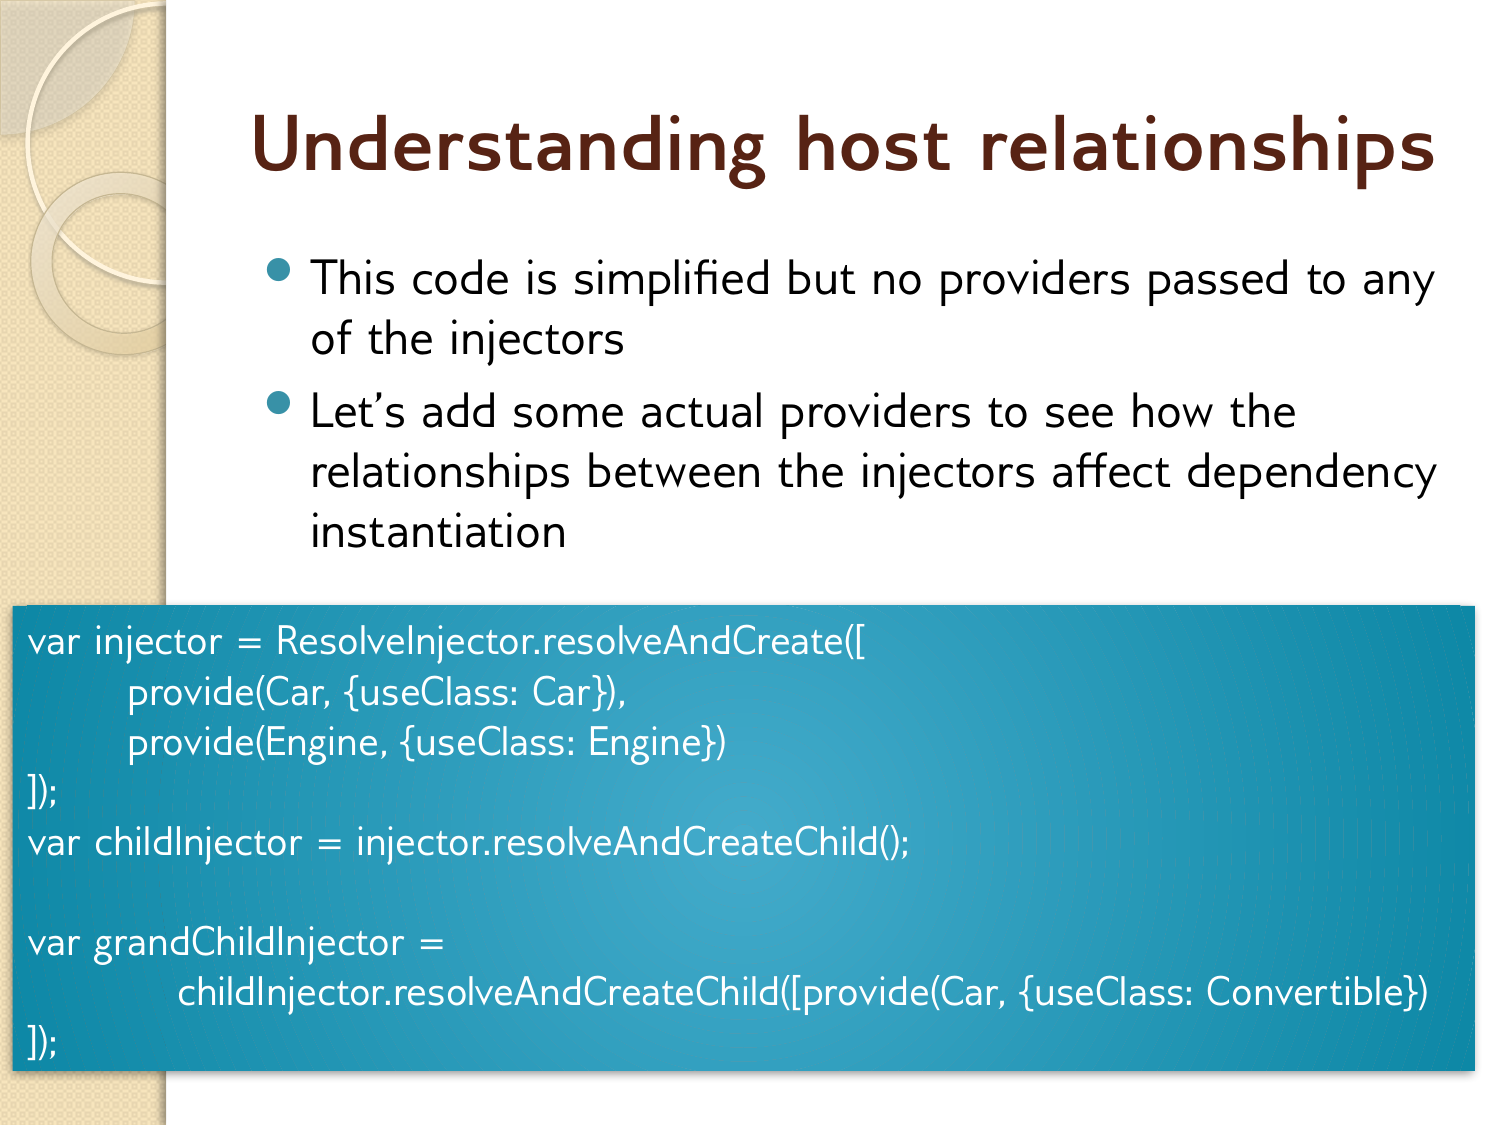

# Understanding host relationships
This code is simplified but no providers passed to any of the injectors
Let’s add some actual providers to see how the relationships between the injectors affect dependency instantiation
var injector = ResolveInjector.resolveAndCreate([
  provide(Car, {useClass: Car}),
  provide(Engine, {useClass: Engine})
]);
var childInjector = injector.resolveAndCreateChild();

var grandChildInjector =
	childInjector.resolveAndCreateChild([provide(Car, {useClass: Convertible})
]);